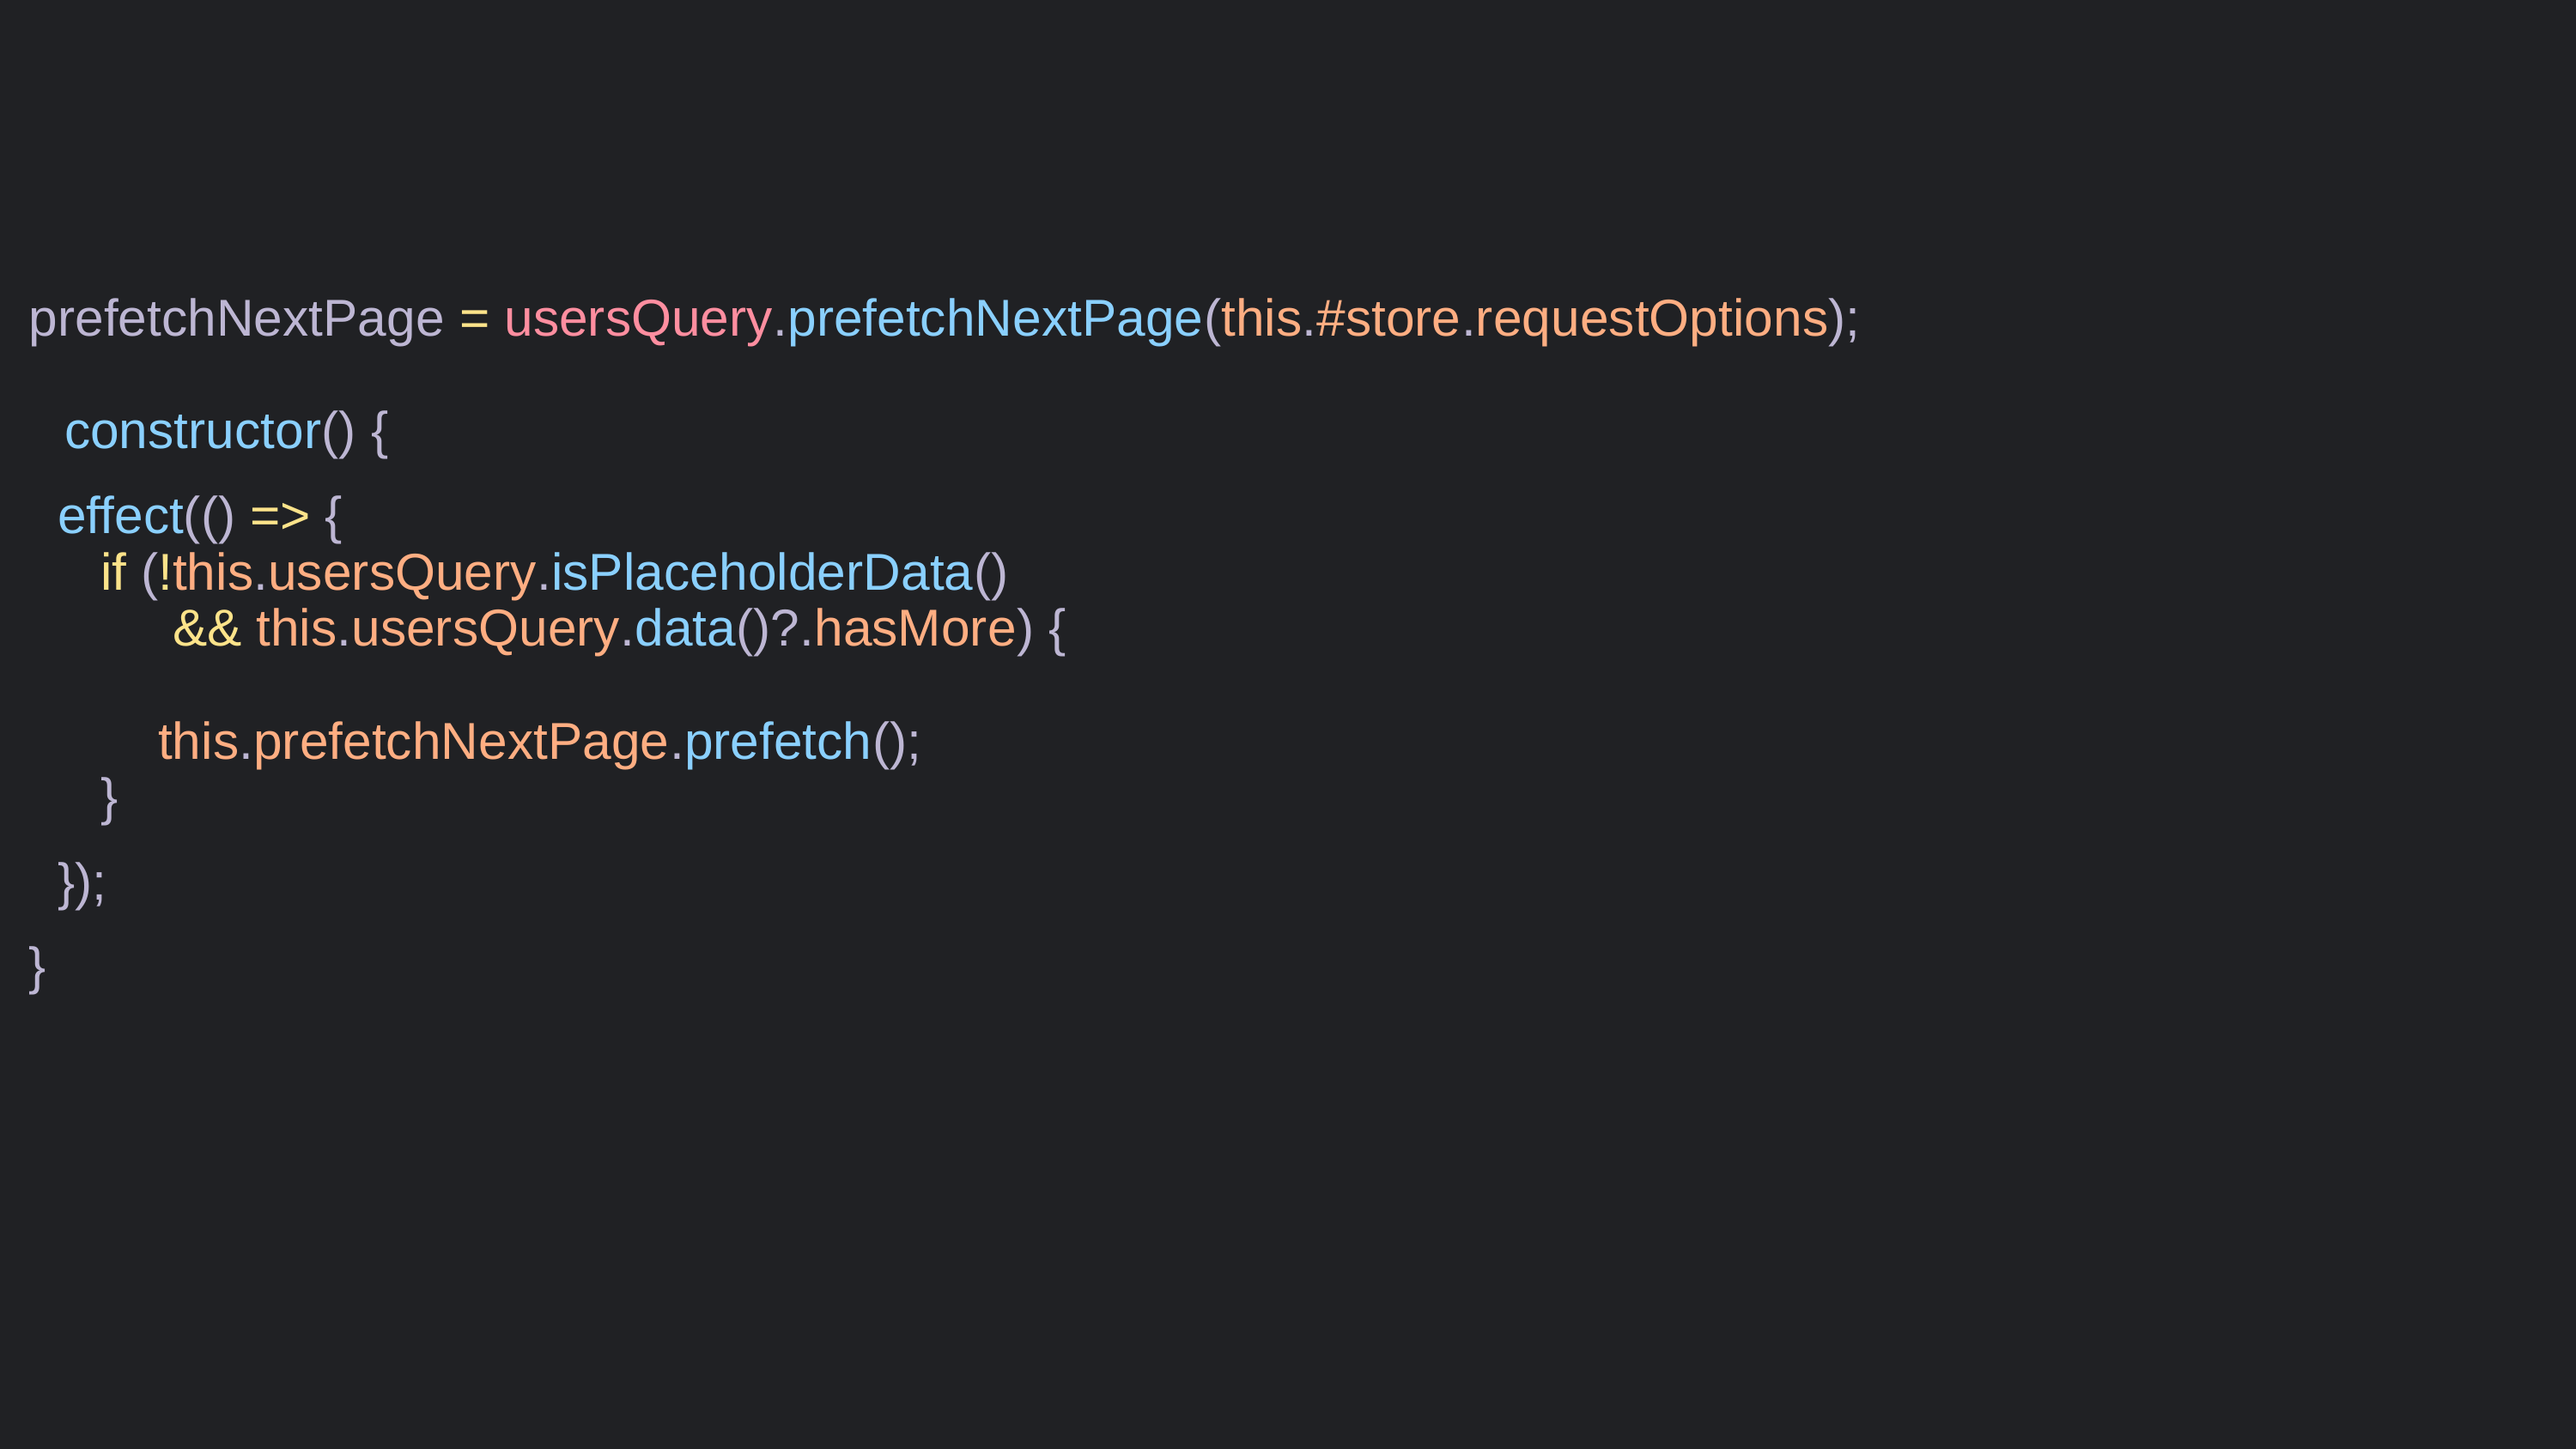

prefetchNextPage = usersQuery.prefetchNextPage(this.#store.requestOptions);

constructor() {

    effect(() => {

       if (!this.usersQuery.isPlaceholderData()

            && this.usersQuery.data()?.hasMore) {

           this.prefetchNextPage.prefetch();

       }

    });

  }